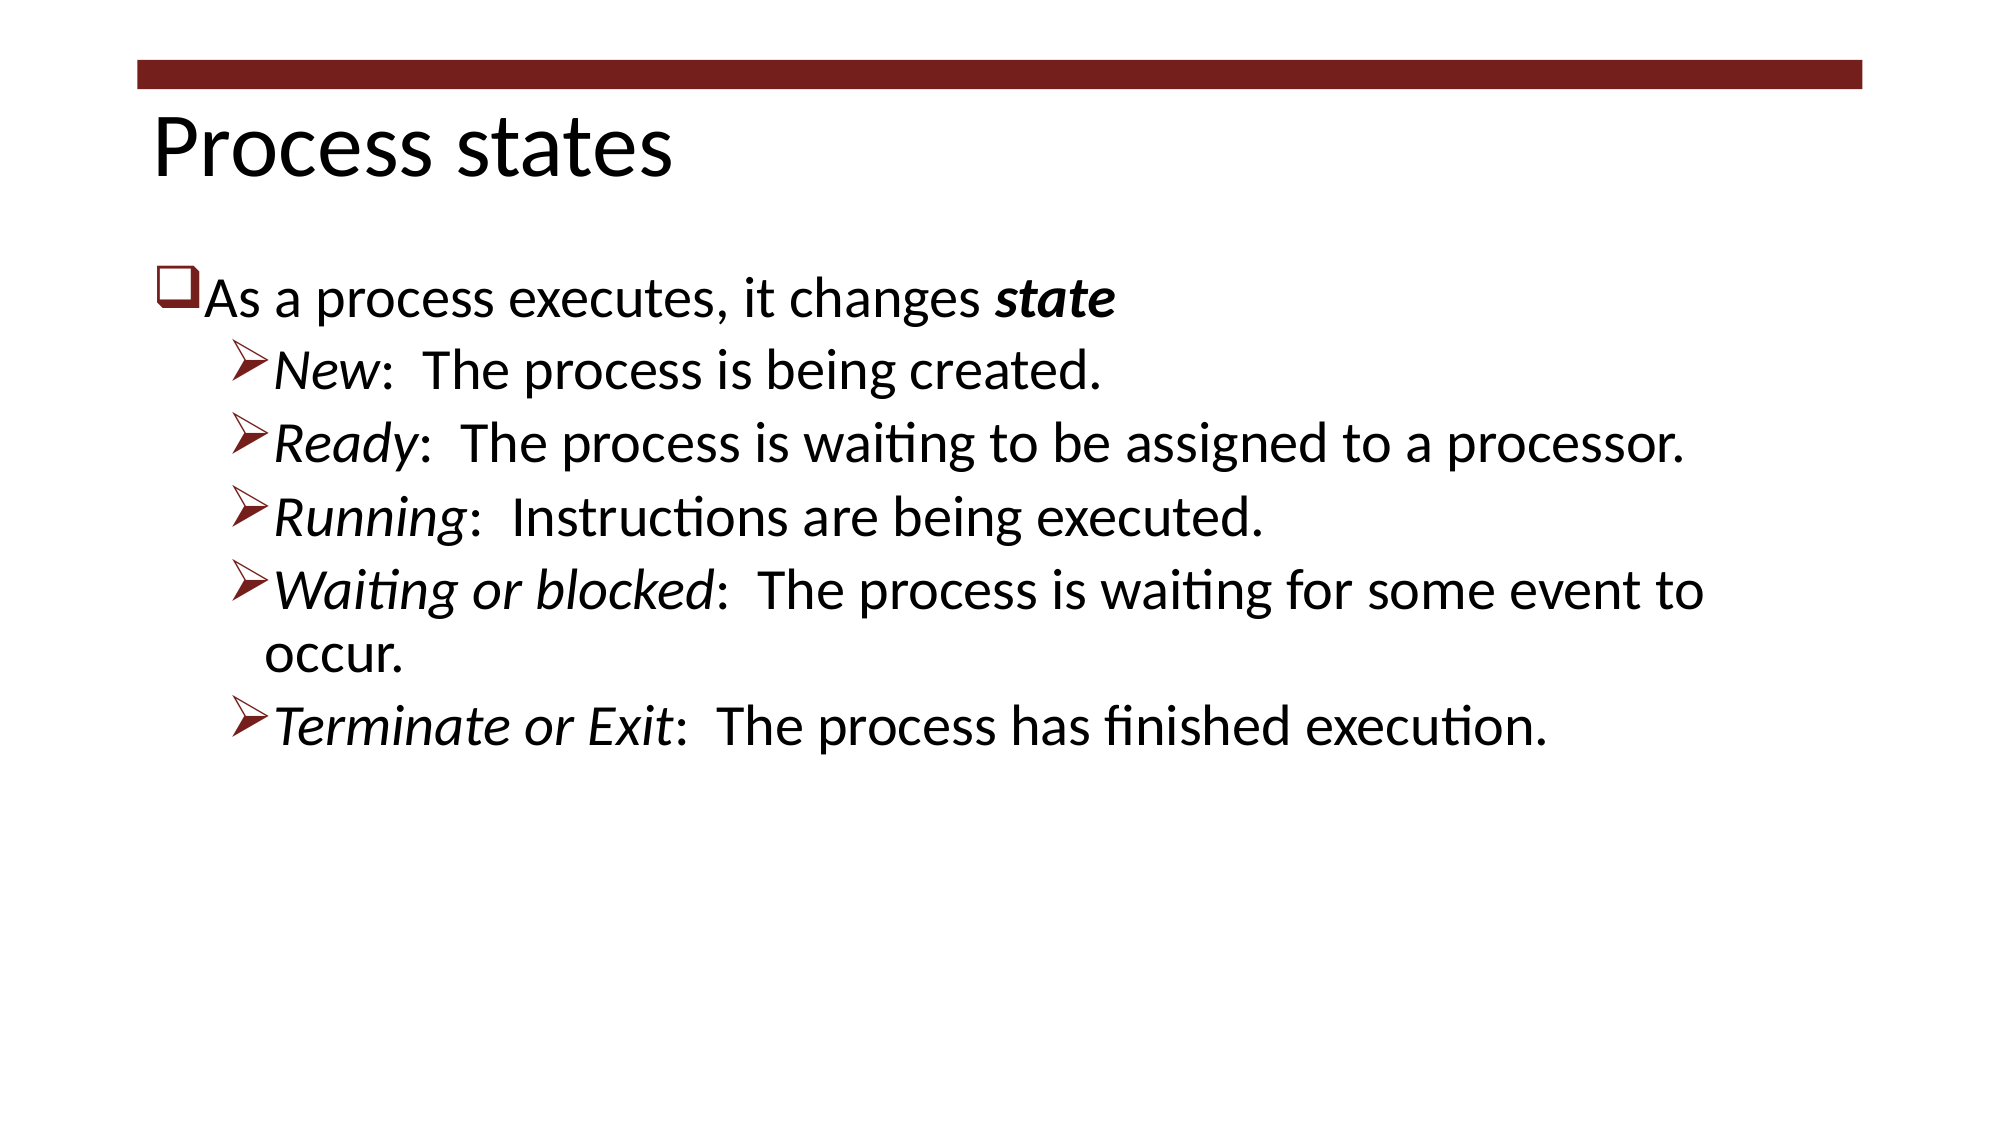

# Process states
As a process executes, it changes state
New:  The process is being created.
Ready:  The process is waiting to be assigned to a processor.
Running:  Instructions are being executed.
Waiting or blocked:  The process is waiting for some event to occur.
Terminate or Exit:  The process has finished execution.